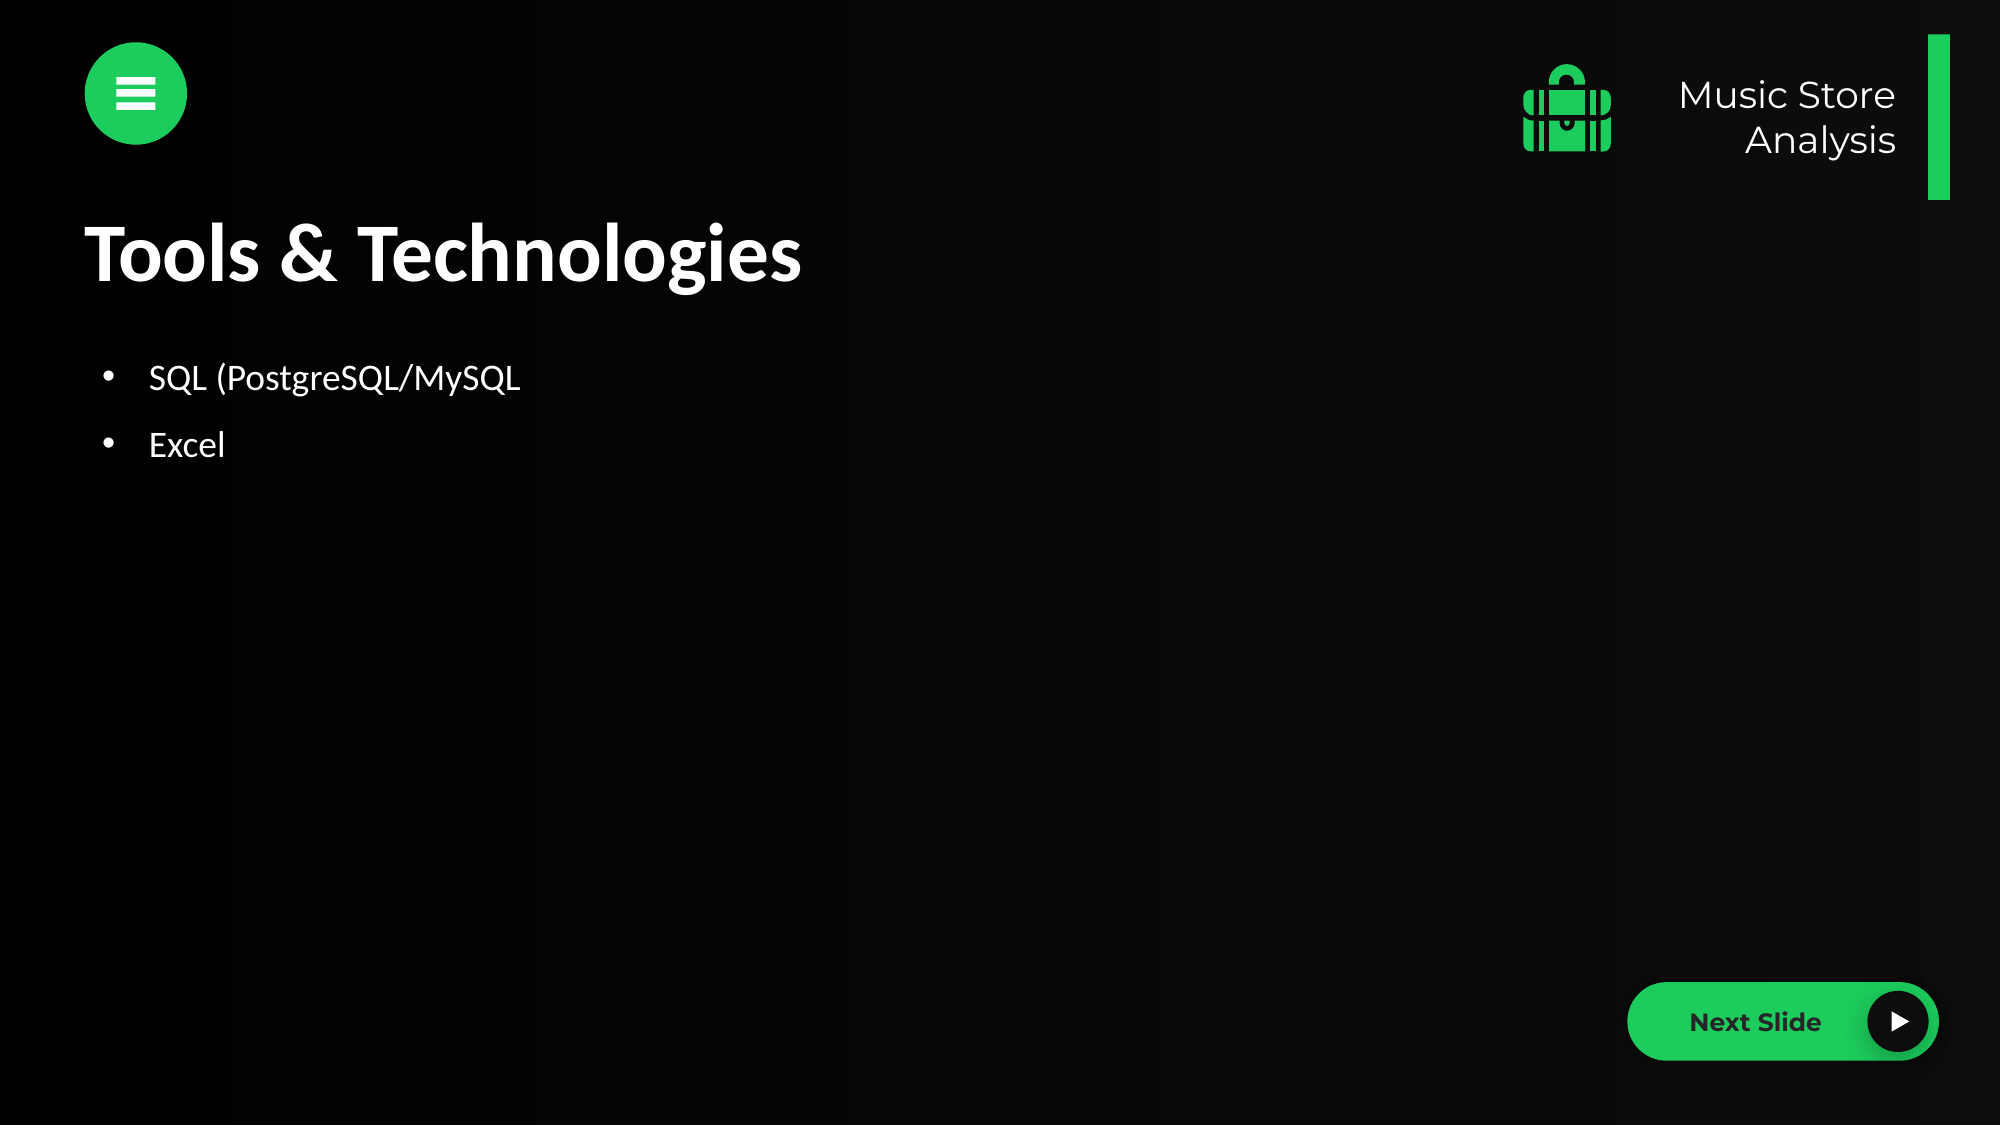

Music Store Analysis
Tools & Technologies

SQL (PostgreSQL/MySQL
Excel

Next Slide